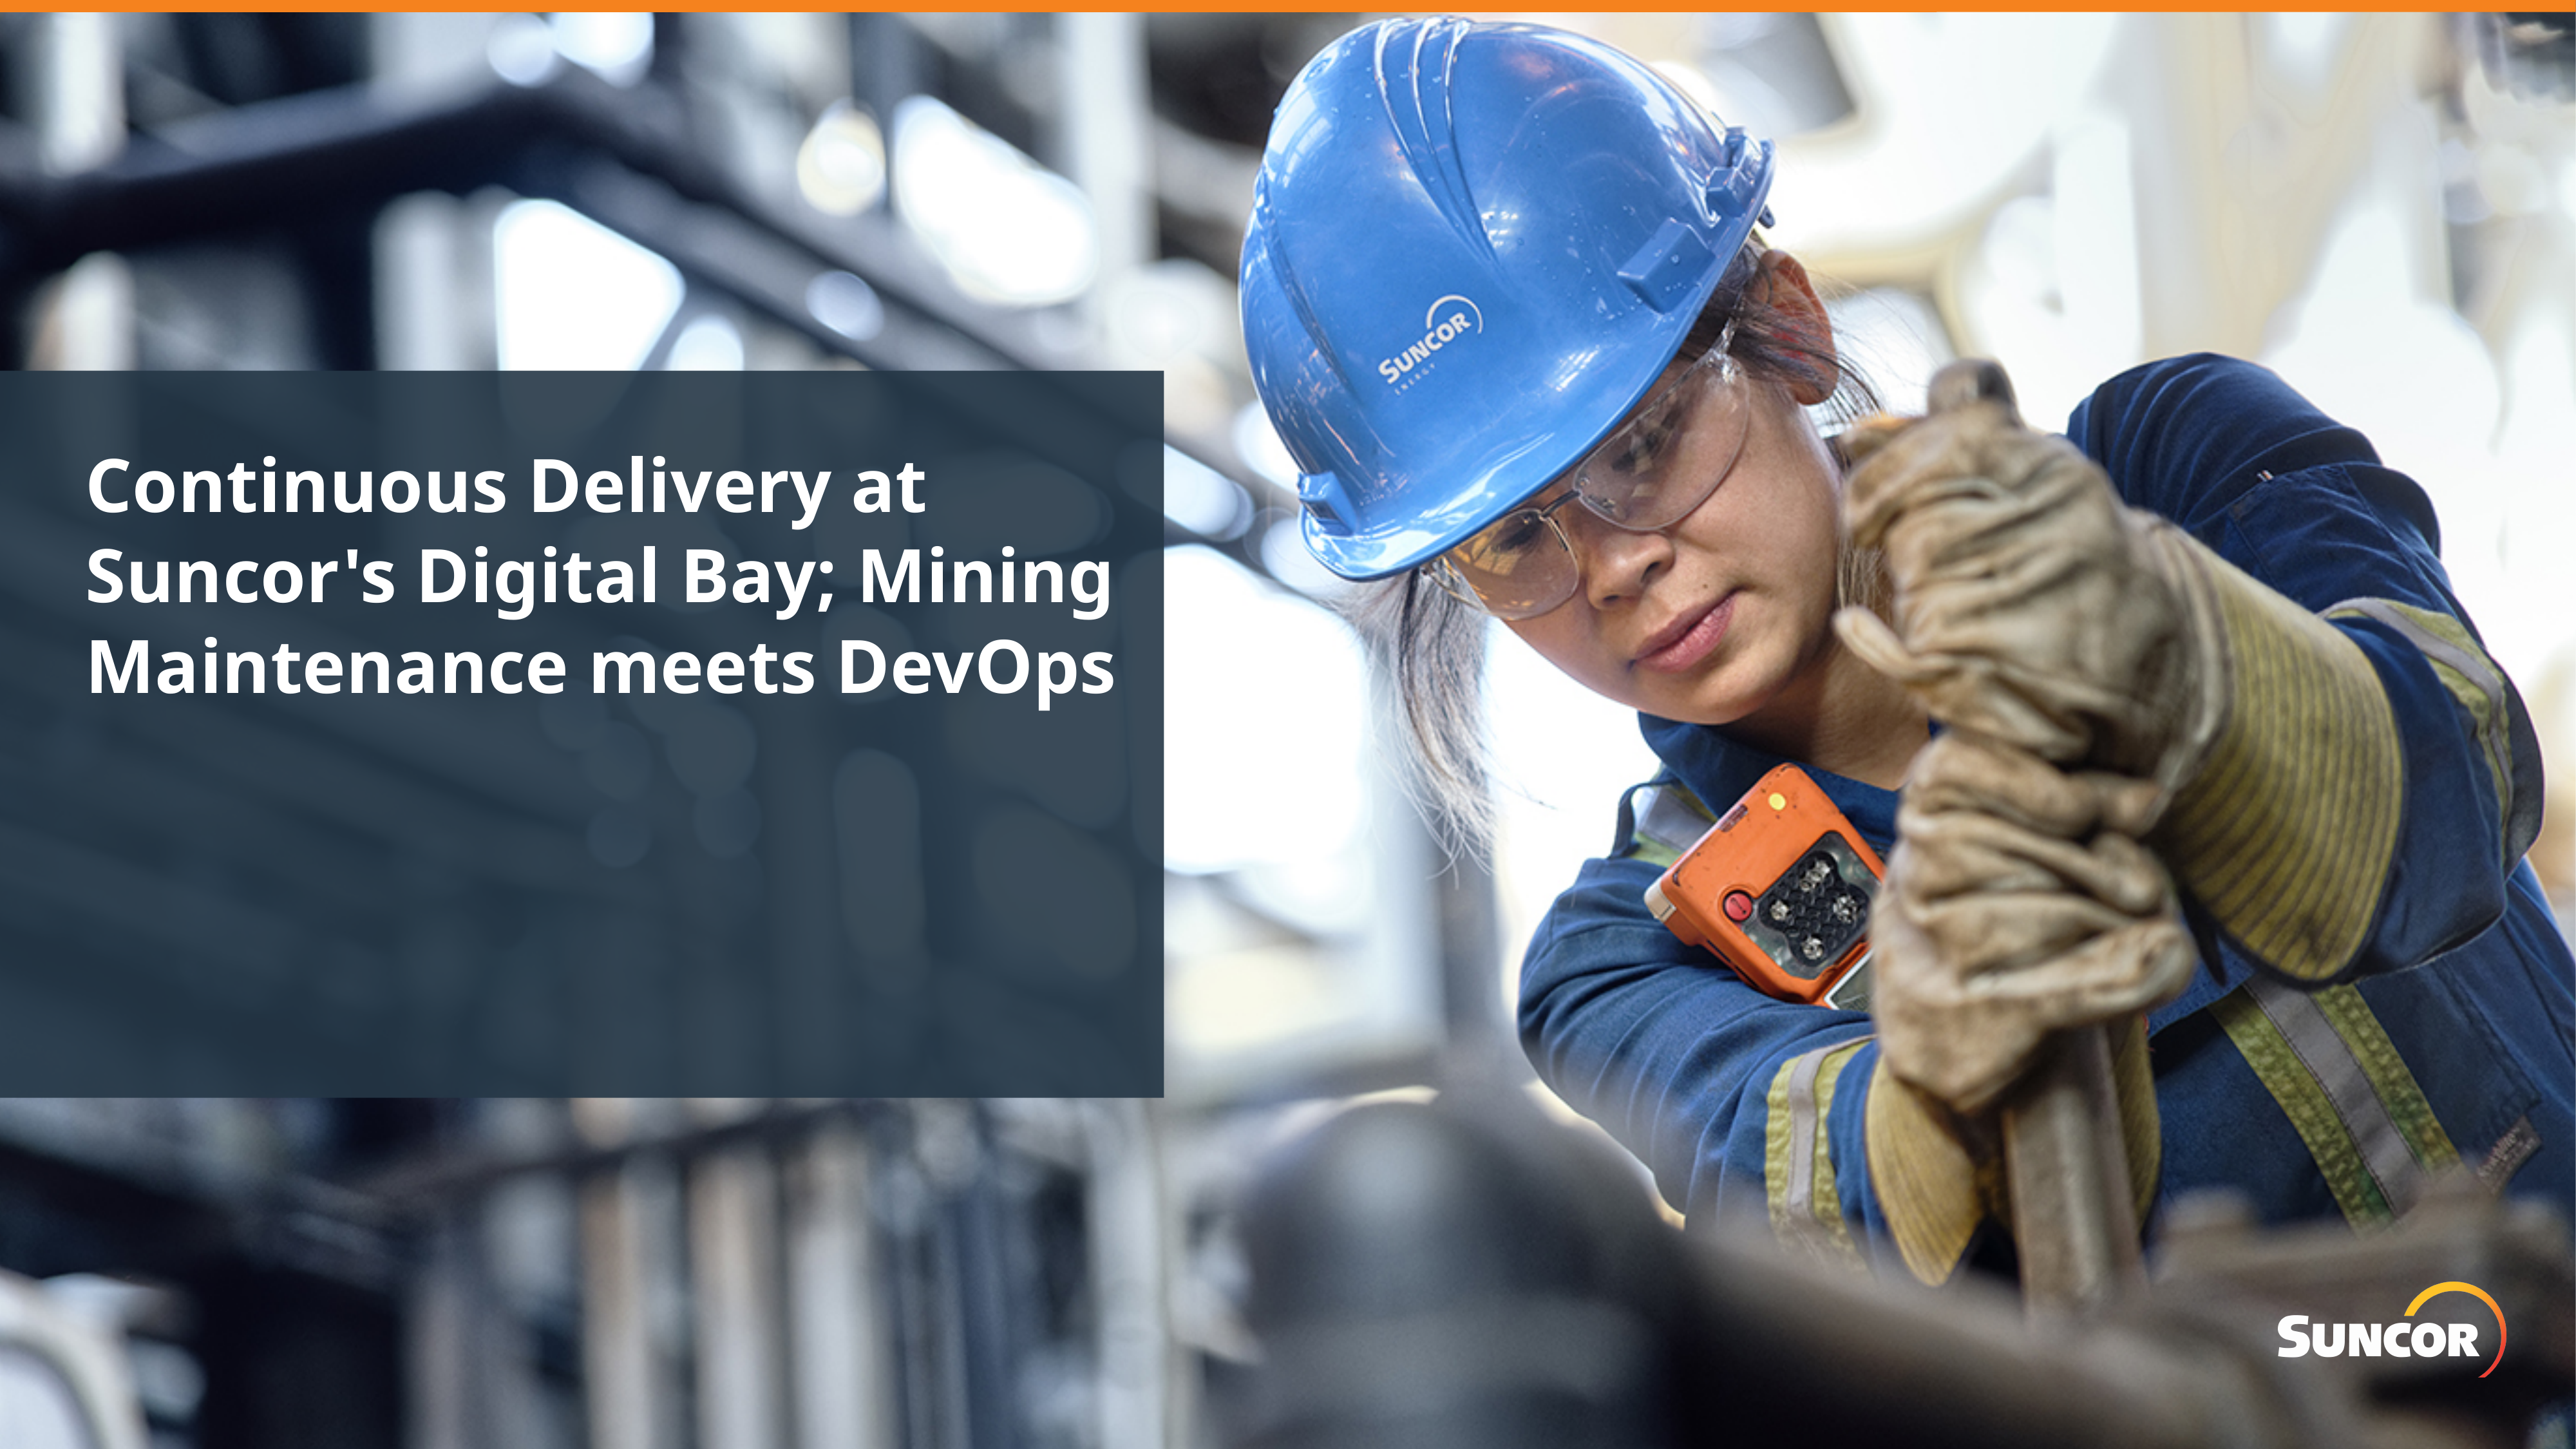

# Continuous Delivery at Suncor's Digital Bay; Mining Maintenance meets DevOps